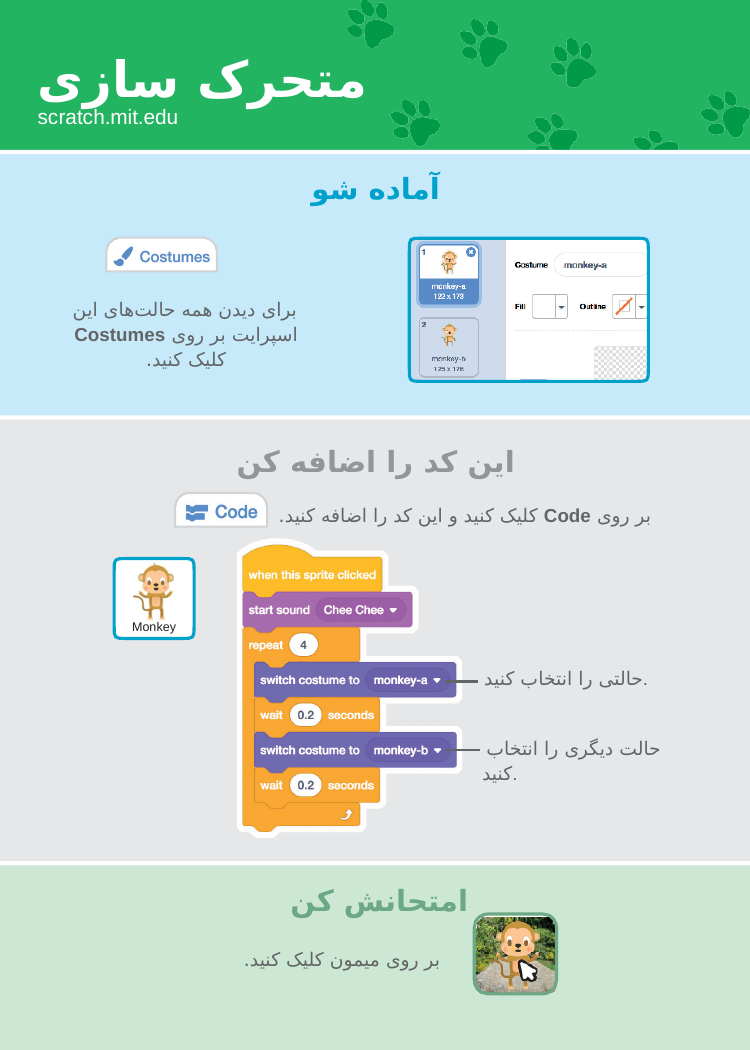

# متحرک سازی
scratch.mit.edu

آماده شو

برای دیدن همه حالت‌های این اسپرایت بر روی Costumes کلیک کنید.

این کد را اضافه کن

بر روی Code کلیک کنید و این کد را اضافه کنید.

Monkey
حالتی را انتخاب کنید.

حالت دیگری را انتخاب کنید.

امتحانش کن

بر روی میمون کلیک کنید.